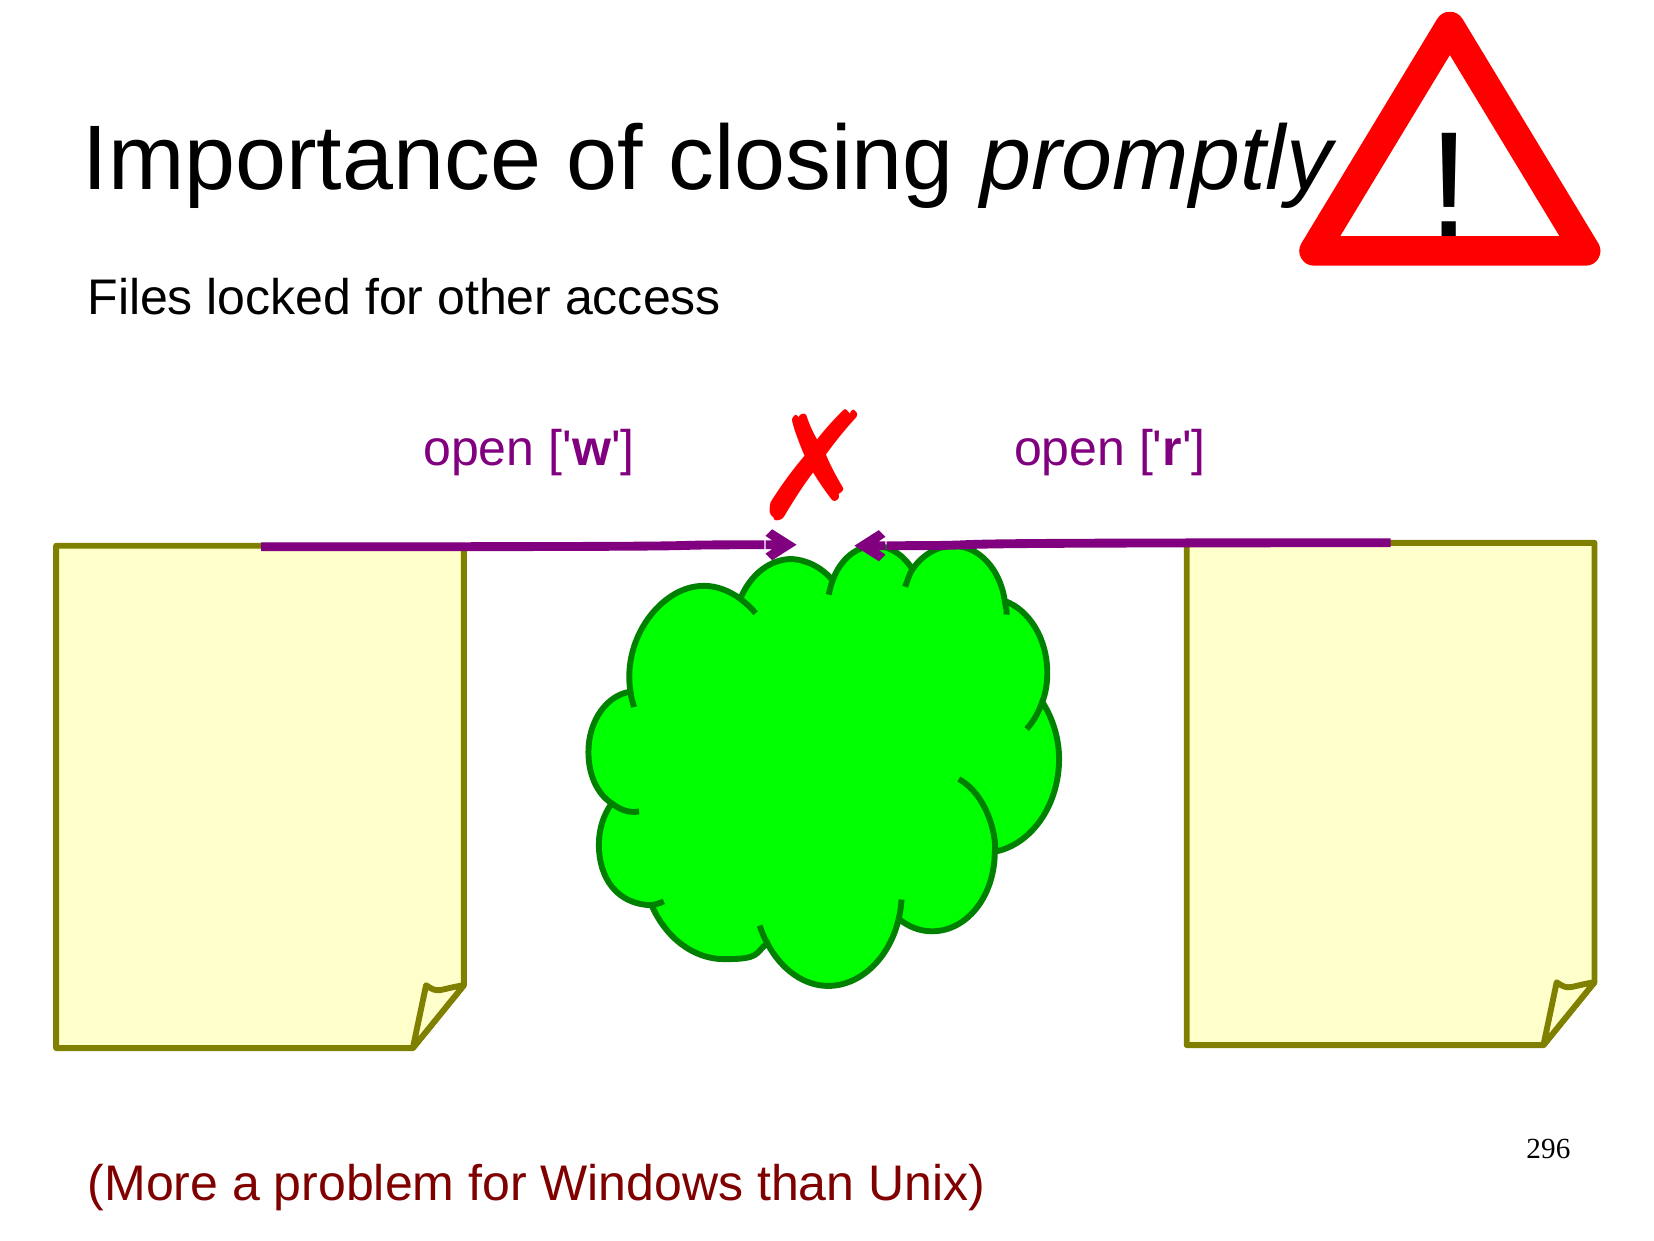

Importance of closing promptly
!
Files locked for other access
✗
open ['w']
open ['r']

296
(More a problem for Windows than Unix)